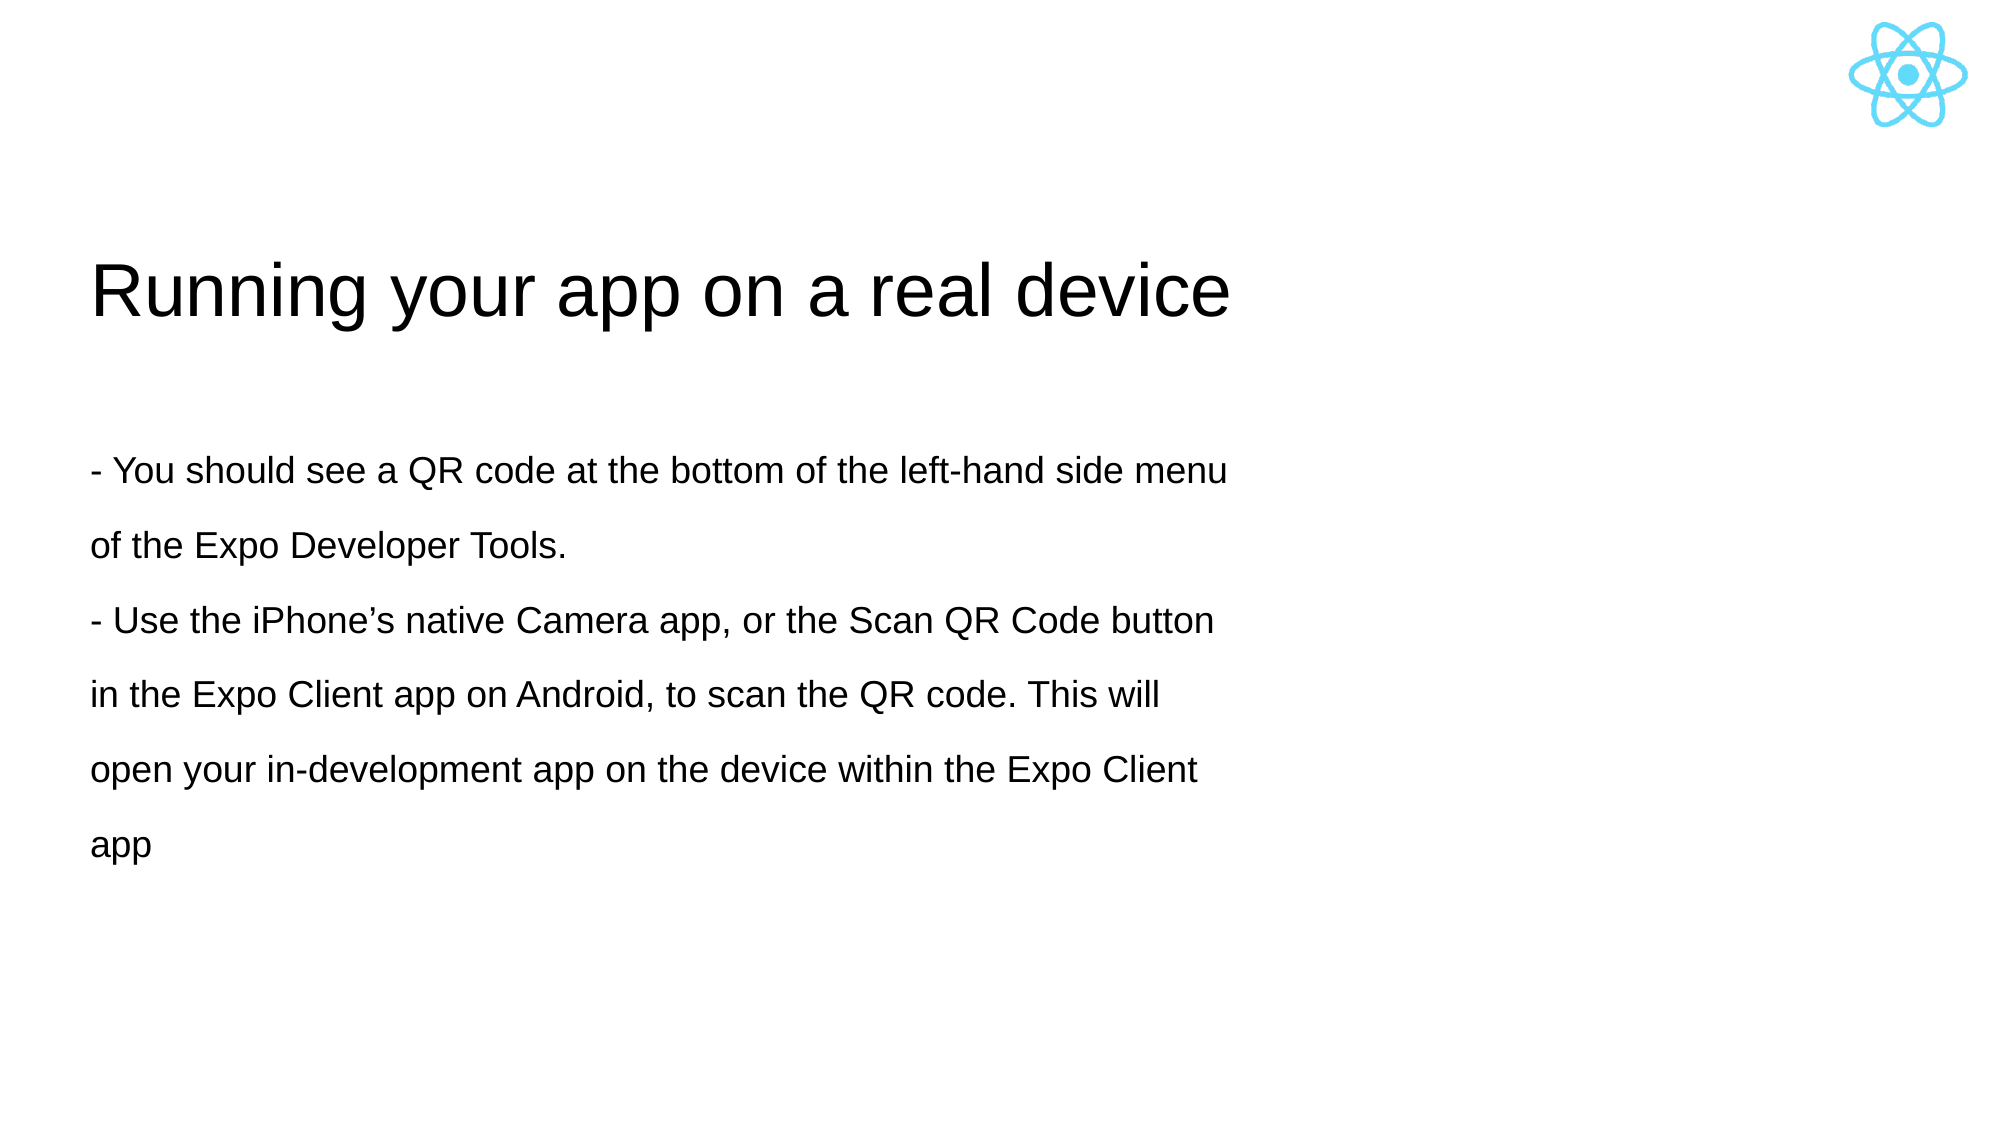

# Running your app on a real device
- You should see a QR code at the bottom of the left-hand side menu of the Expo Developer Tools.
- Use the iPhone’s native Camera app, or the Scan QR Code button in the Expo Client app on Android, to scan the QR code. This will open your in-development app on the device within the Expo Client app